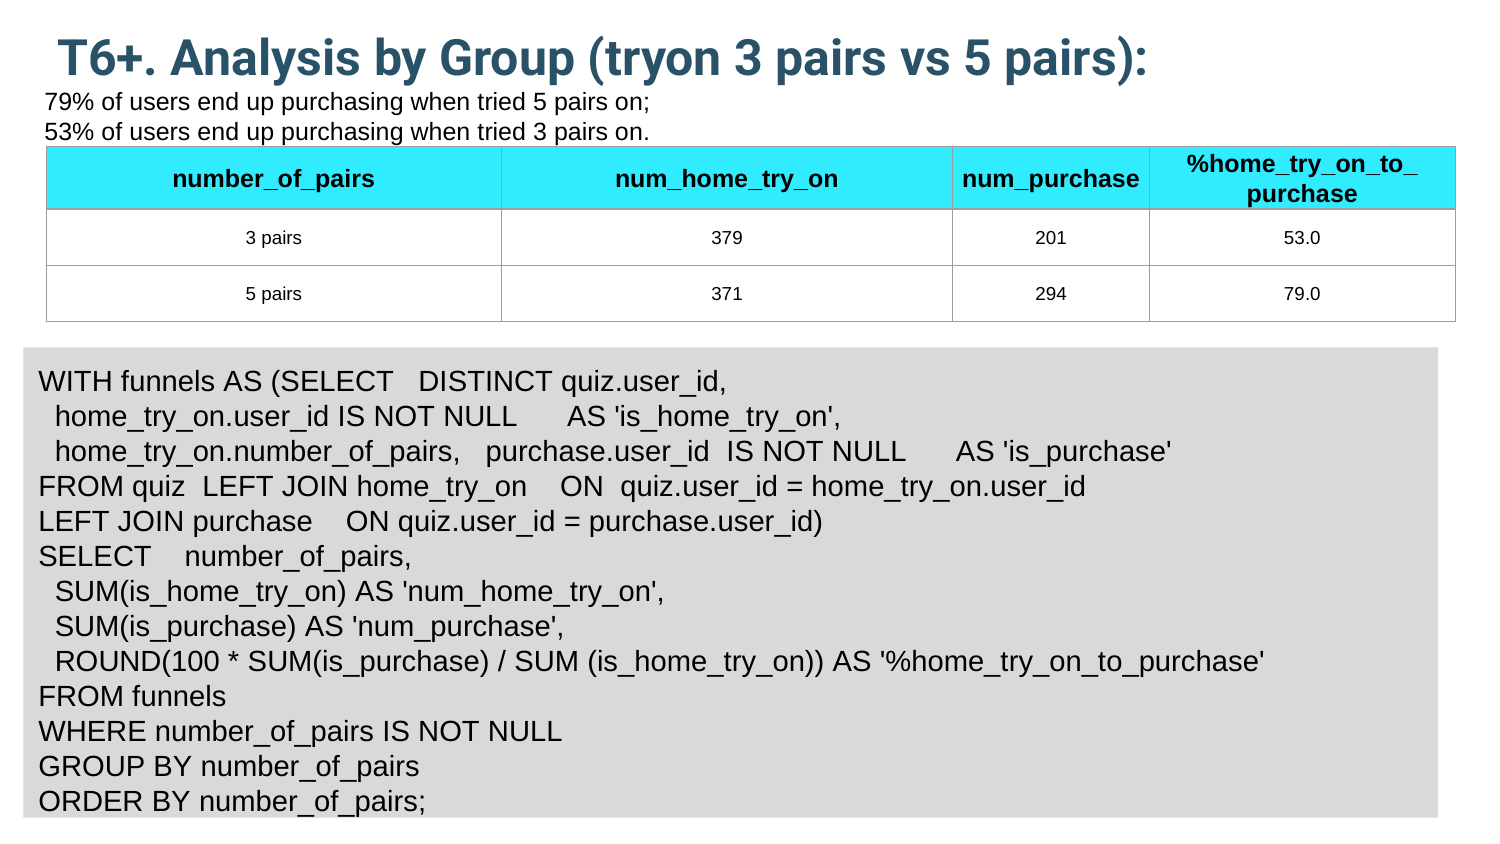

T6+. Analysis by Group (tryon 3 pairs vs 5 pairs):
79% of users end up purchasing when tried 5 pairs on;
53% of users end up purchasing when tried 3 pairs on.
| number\_of\_pairs | num\_home\_try\_on | num\_purchase | %home\_try\_on\_to\_ purchase |
| --- | --- | --- | --- |
| 3 pairs | 379 | 201 | 53.0 |
| 5 pairs | 371 | 294 | 79.0 |
WITH funnels AS (SELECT   DISTINCT quiz.user_id,
  home_try_on.user_id IS NOT NULL      AS 'is_home_try_on',
  home_try_on.number_of_pairs,   purchase.user_id  IS NOT NULL      AS 'is_purchase'
FROM quiz  LEFT JOIN home_try_on    ON  quiz.user_id = home_try_on.user_id
LEFT JOIN purchase    ON quiz.user_id = purchase.user_id)
SELECT    number_of_pairs,
  SUM(is_home_try_on) AS 'num_home_try_on',
  SUM(is_purchase) AS 'num_purchase',
  ROUND(100 * SUM(is_purchase) / SUM (is_home_try_on)) AS '%home_try_on_to_purchase'
FROM funnels
WHERE number_of_pairs IS NOT NULL
GROUP BY number_of_pairs
ORDER BY number_of_pairs;